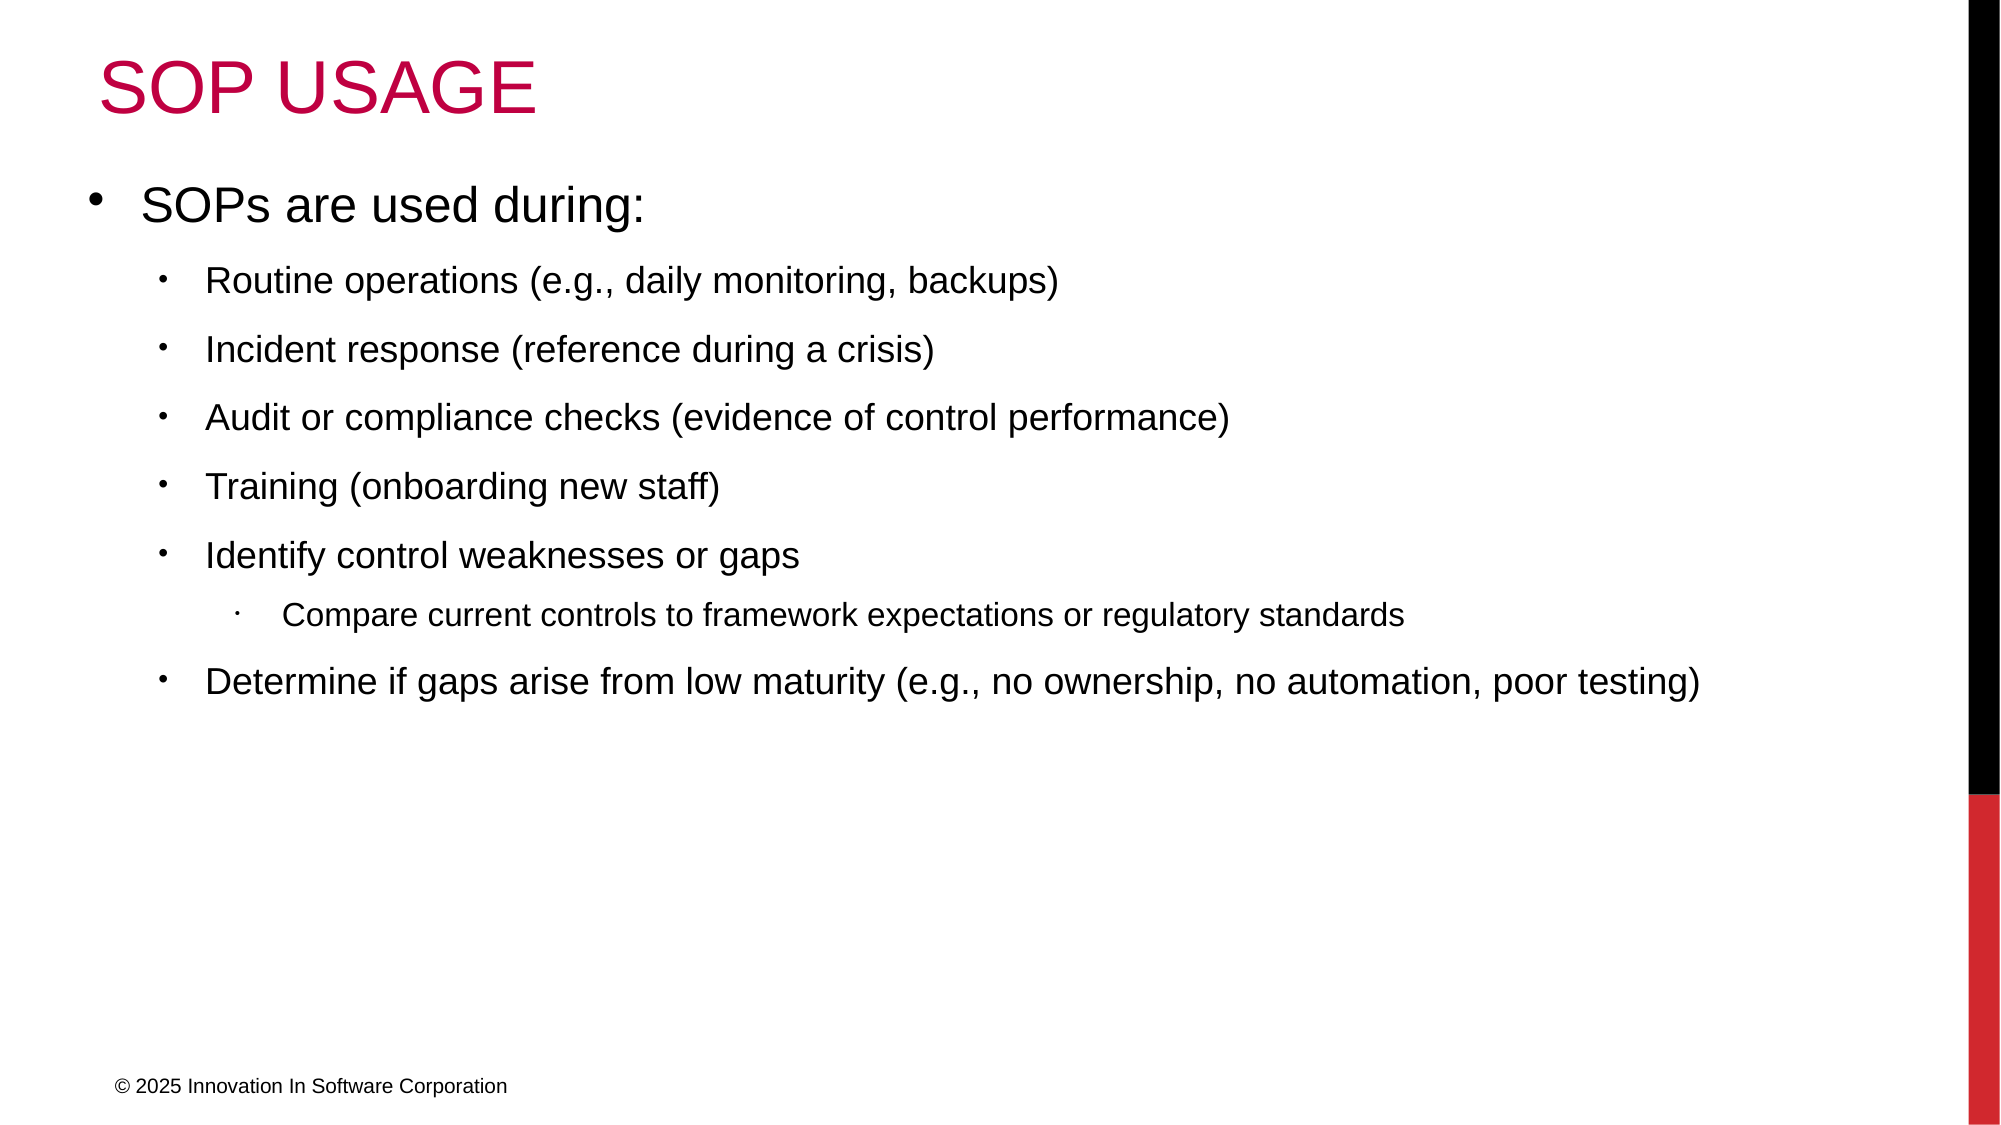

# Sop usage
SOPs are used during:
Routine operations (e.g., daily monitoring, backups)
Incident response (reference during a crisis)
Audit or compliance checks (evidence of control performance)
Training (onboarding new staff)
Identify control weaknesses or gaps
Compare current controls to framework expectations or regulatory standards
Determine if gaps arise from low maturity (e.g., no ownership, no automation, poor testing)

© 2025 Innovation In Software Corporation